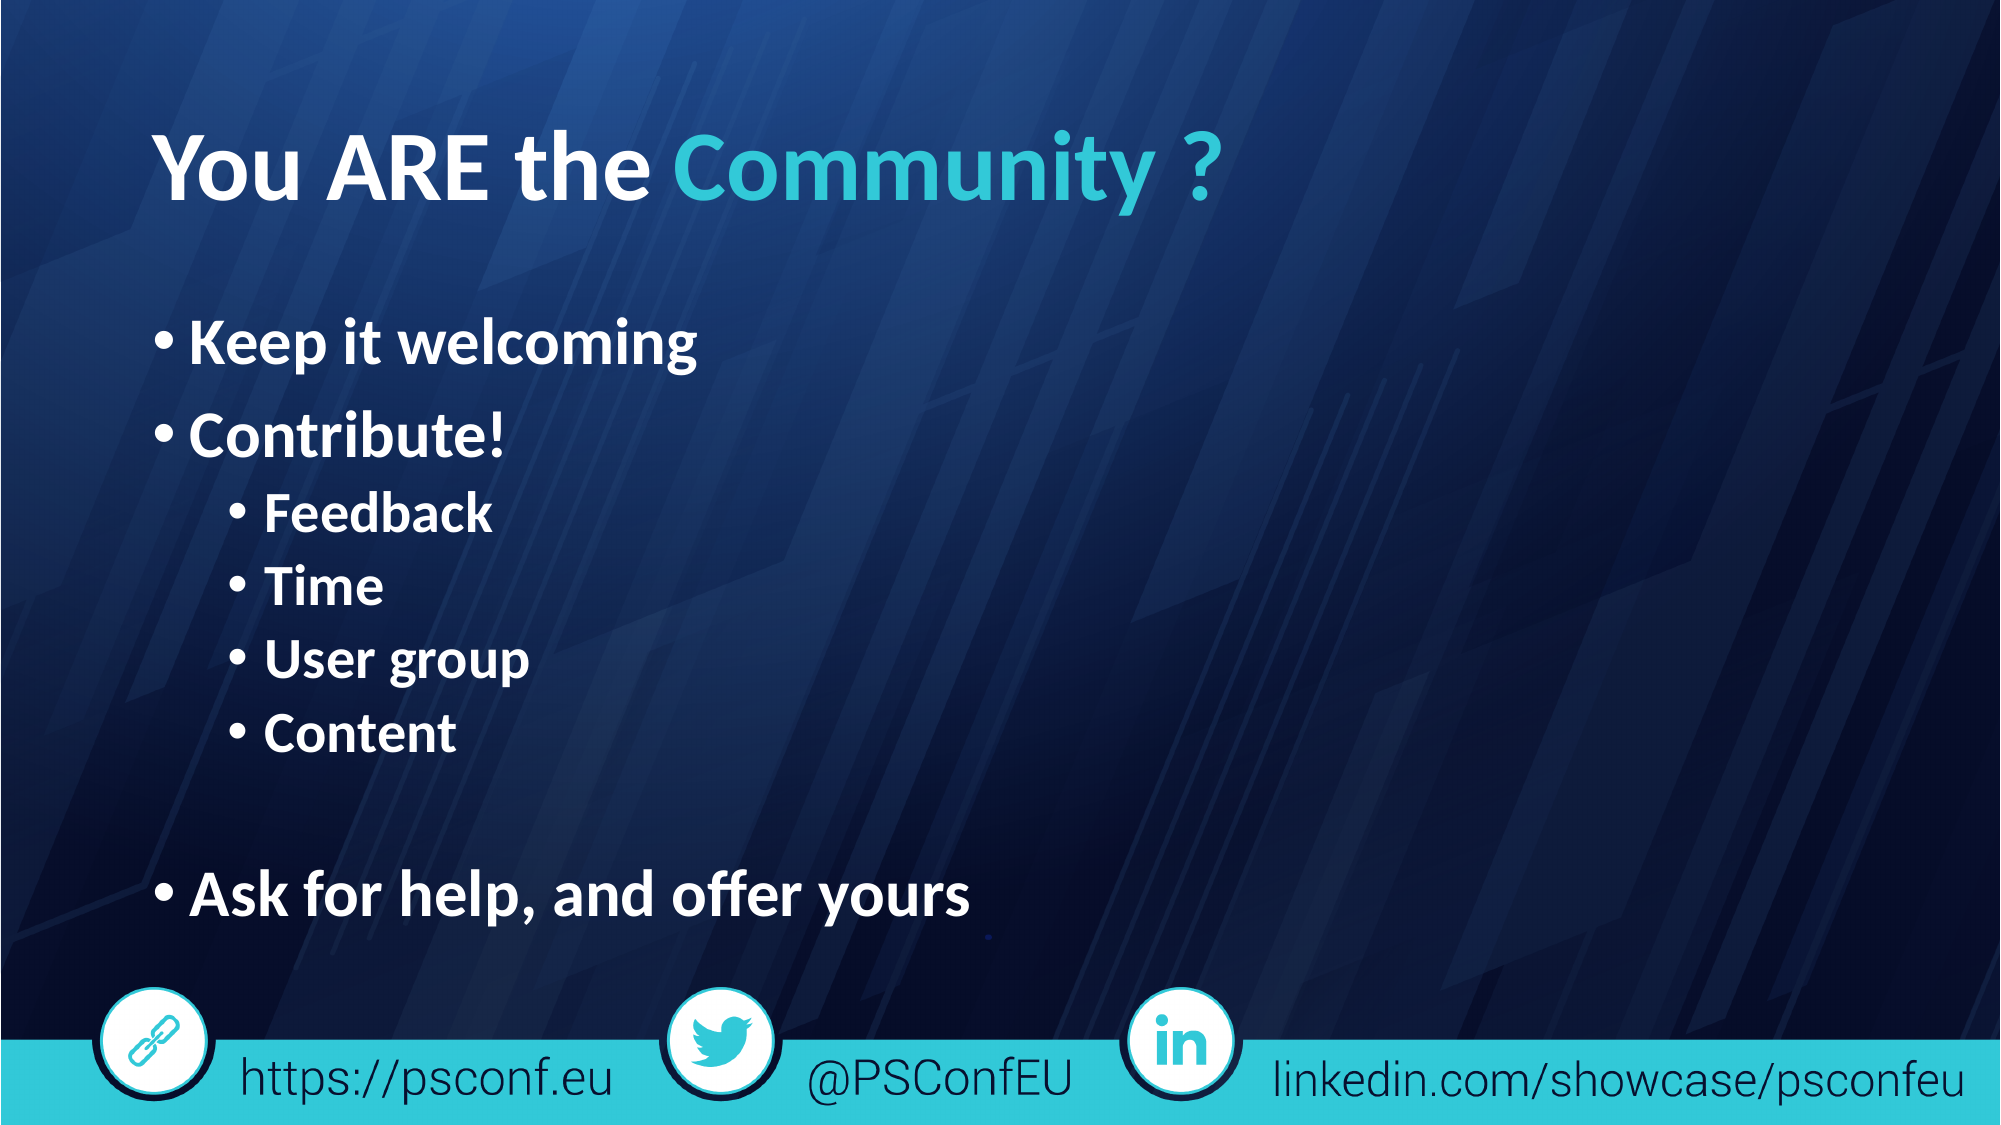

# You ARE the Community ?
Keep it welcoming
Contribute!
Feedback
Time
User group
Content

Ask for help, and offer yours